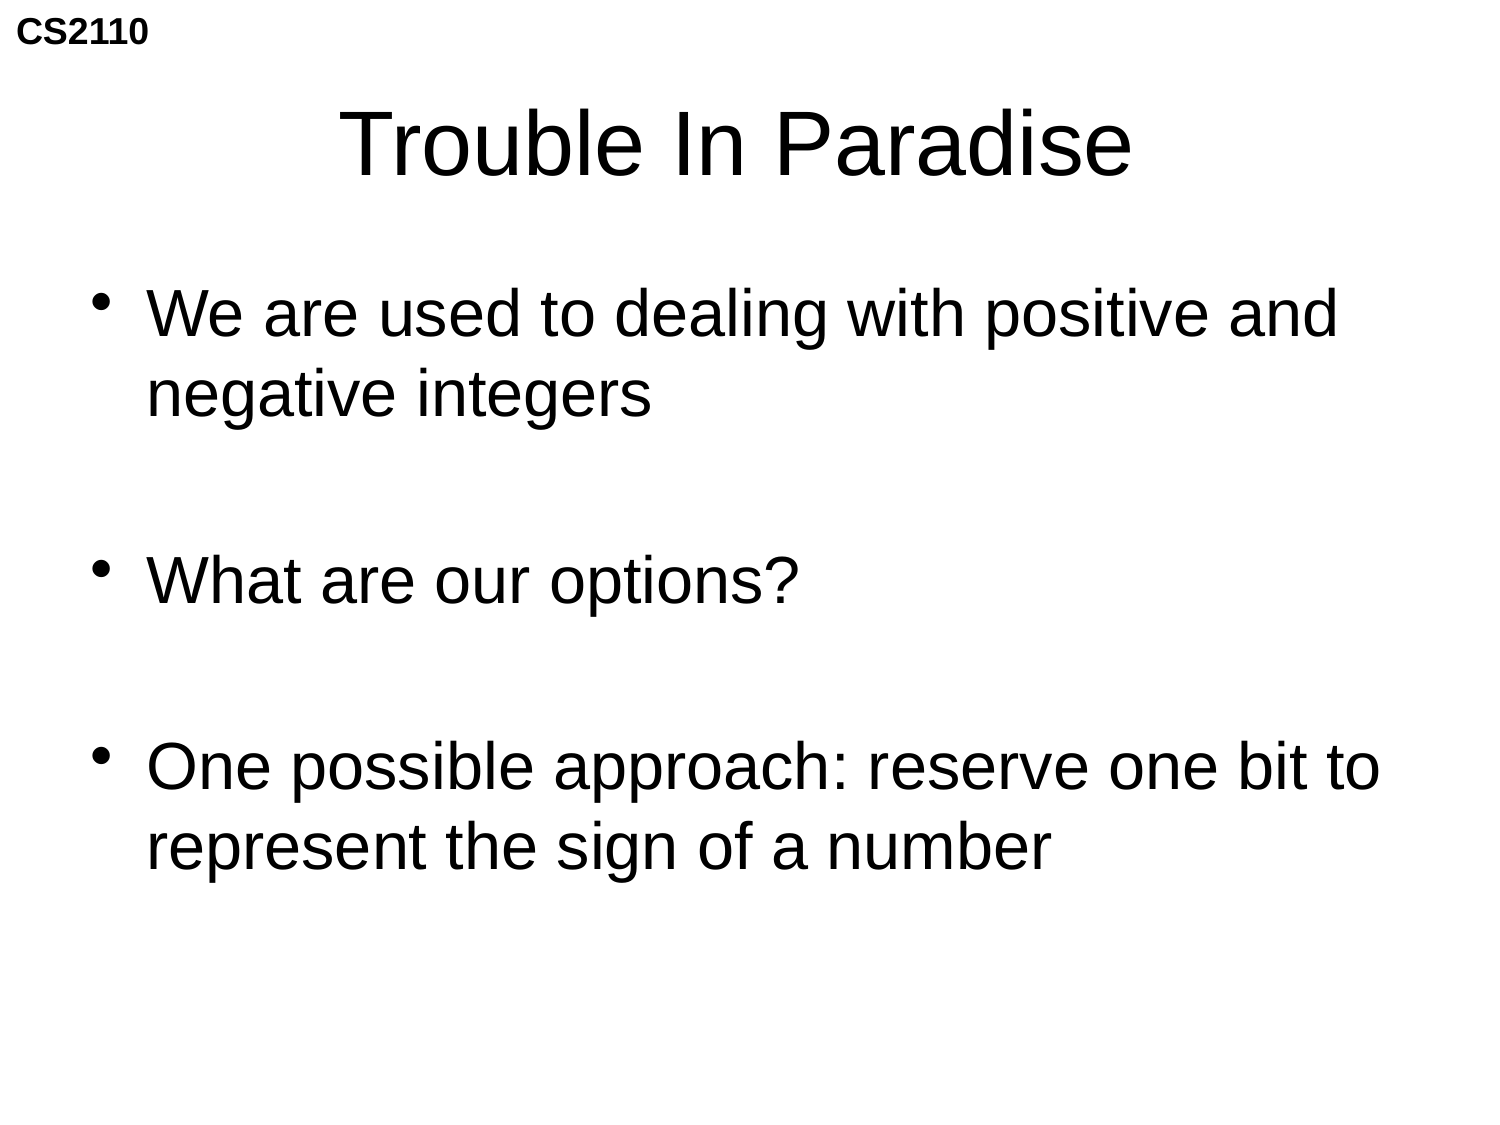

# Trouble In Paradise
We are used to dealing with positive and negative integers

What are our options?

One possible approach: reserve one bit to represent the sign of a number